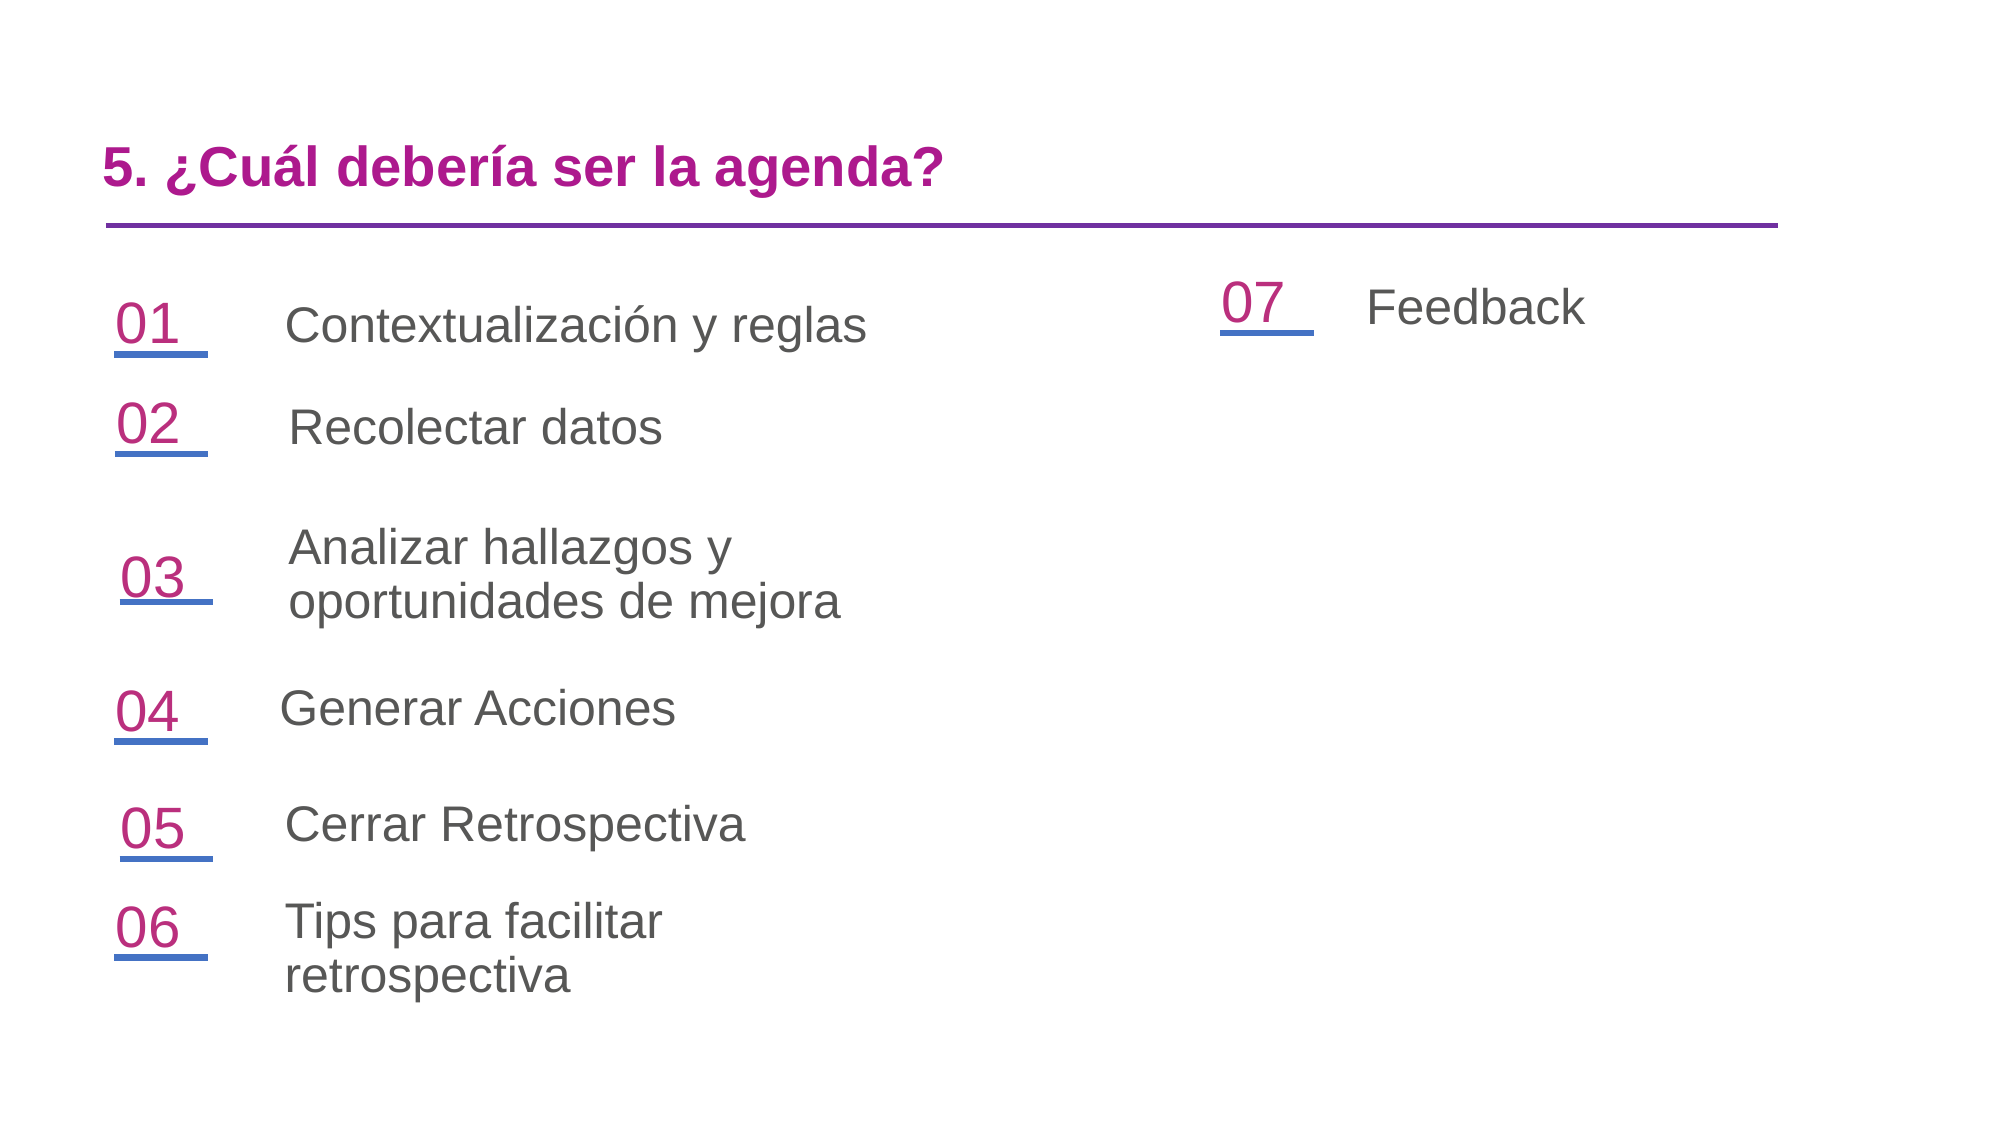

5. ¿Cuál debería ser la agenda?
07
Feedback
01
Contextualización y reglas
02
Recolectar datos

Analizar hallazgos y oportunidades de mejora

03
04
Generar Acciones
Cerrar Retrospectiva
05
Tips para facilitar retrospectiva
06